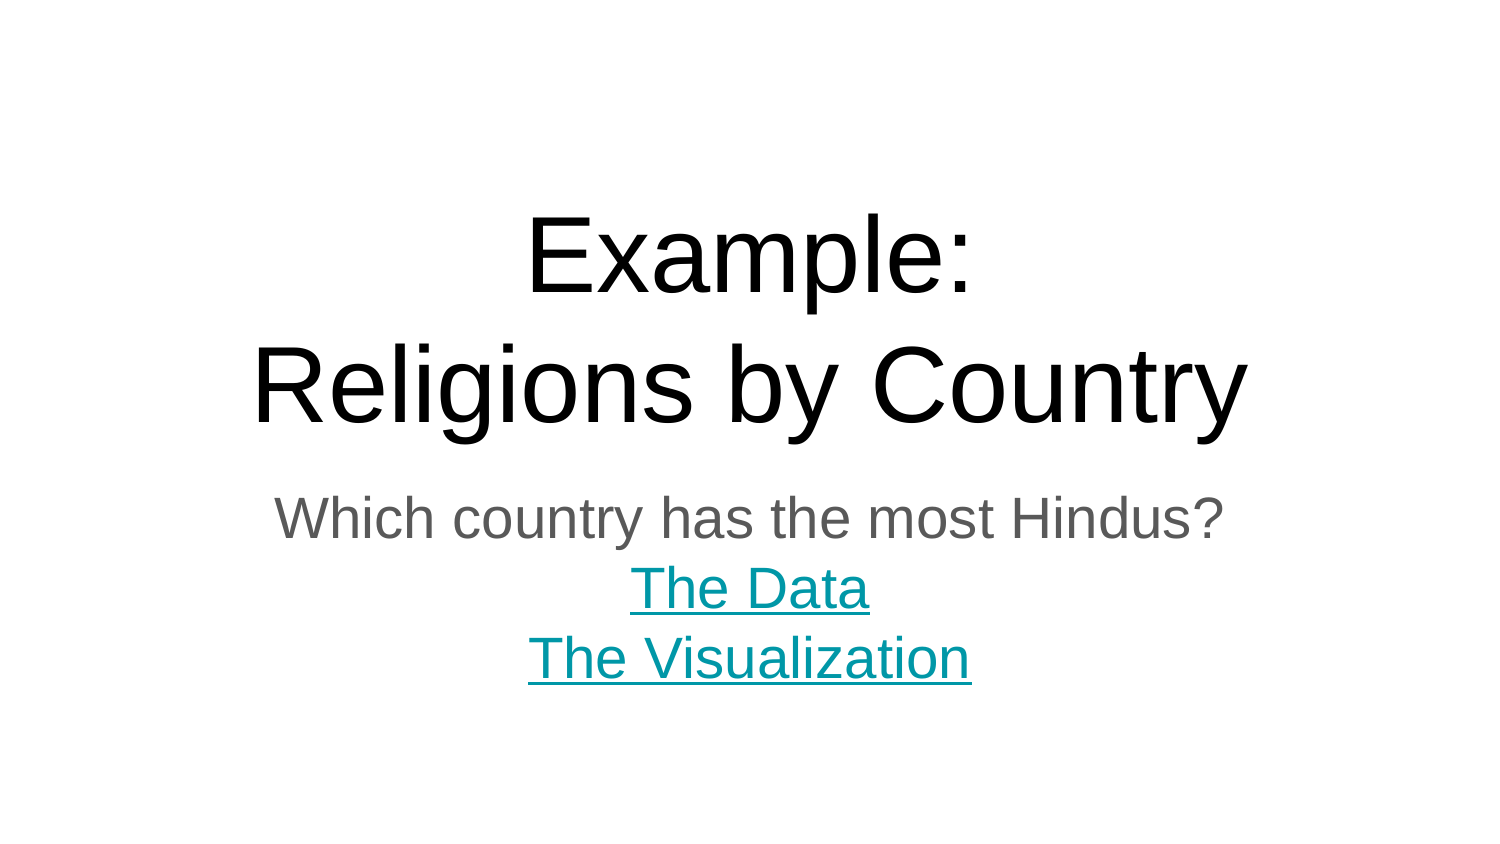

# Example: Religions by Country
Which country has the most Hindus?
The Data
The Visualization